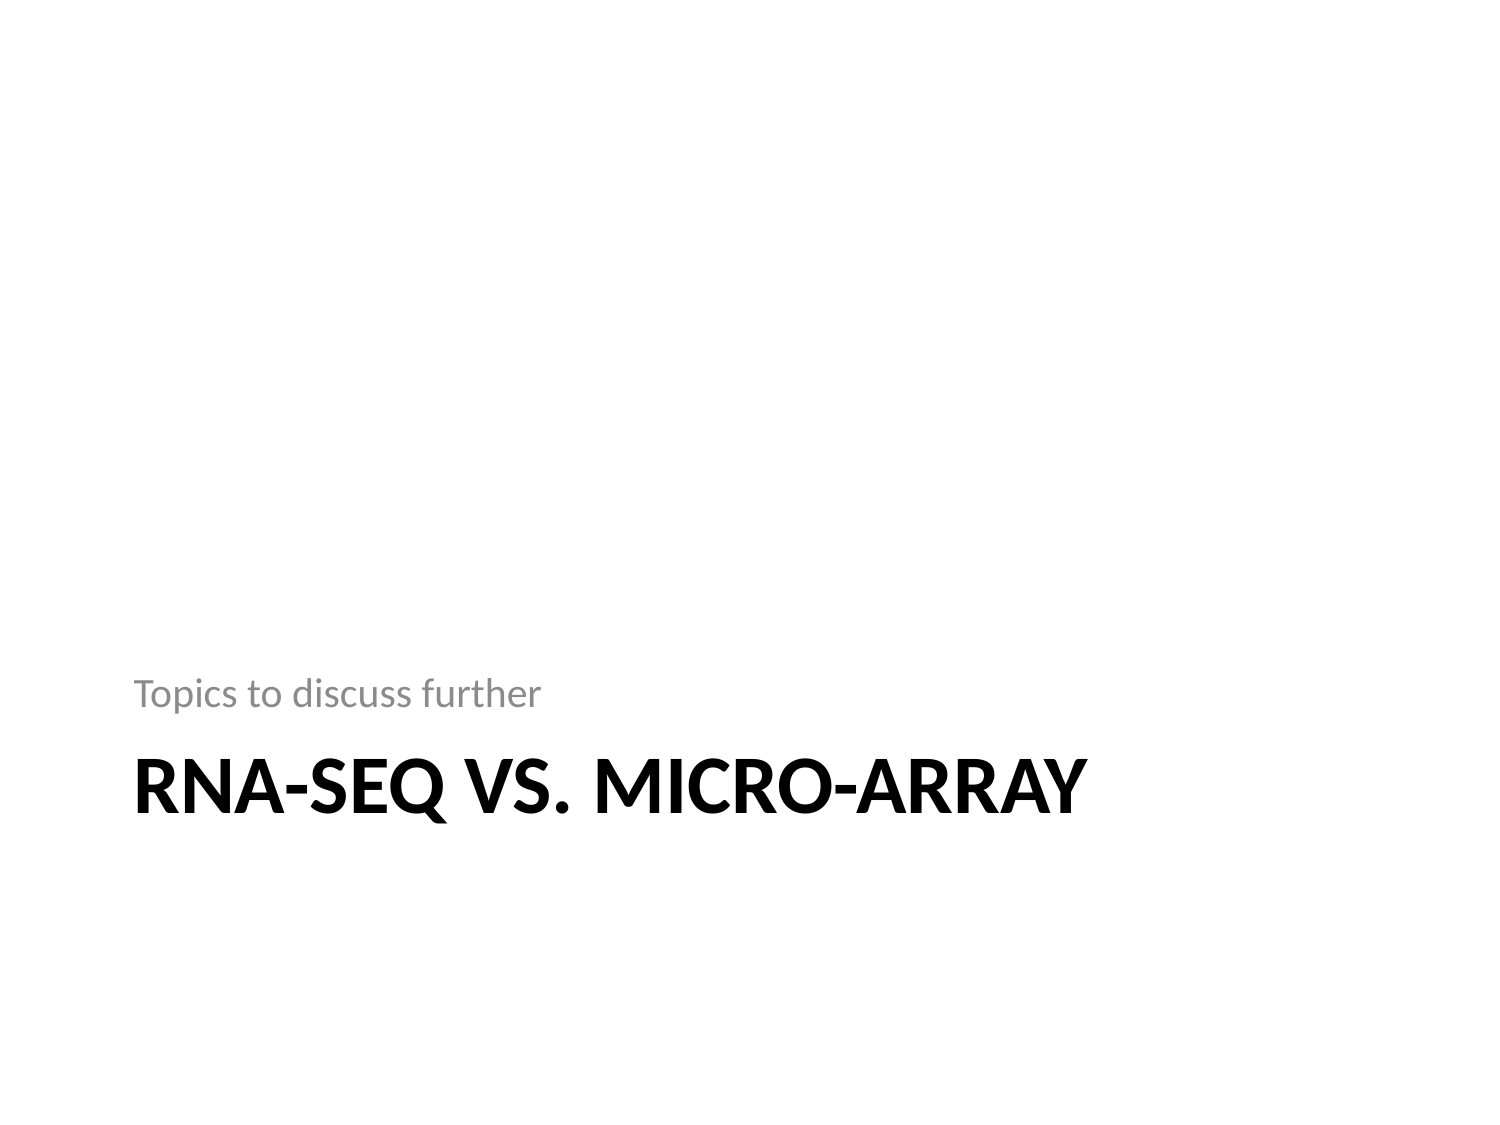

Topics to discuss further
# RNA-seq vs. micro-array